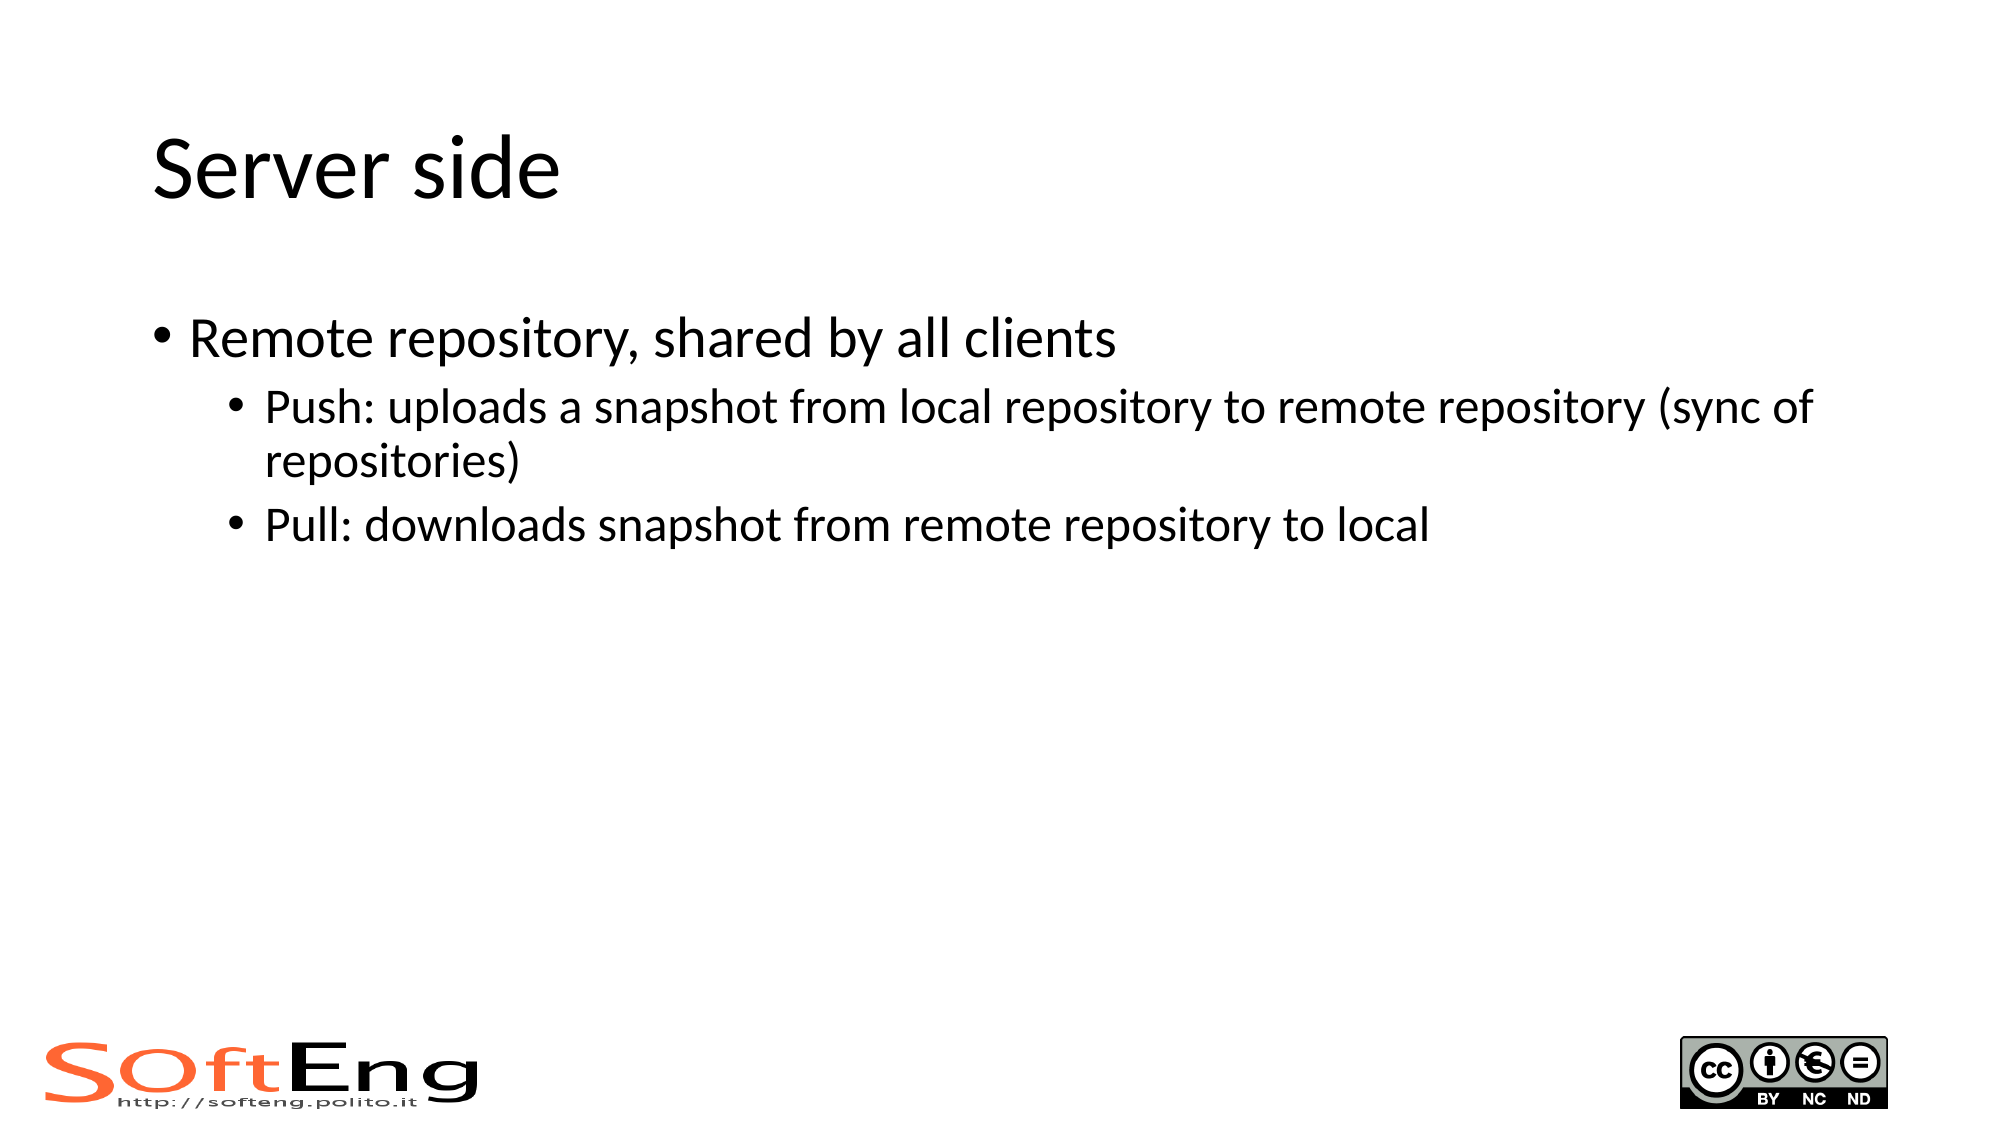

# Server side
Remote repository, shared by all clients
Push: uploads a snapshot from local repository to remote repository (sync of repositories)
Pull: downloads snapshot from remote repository to local